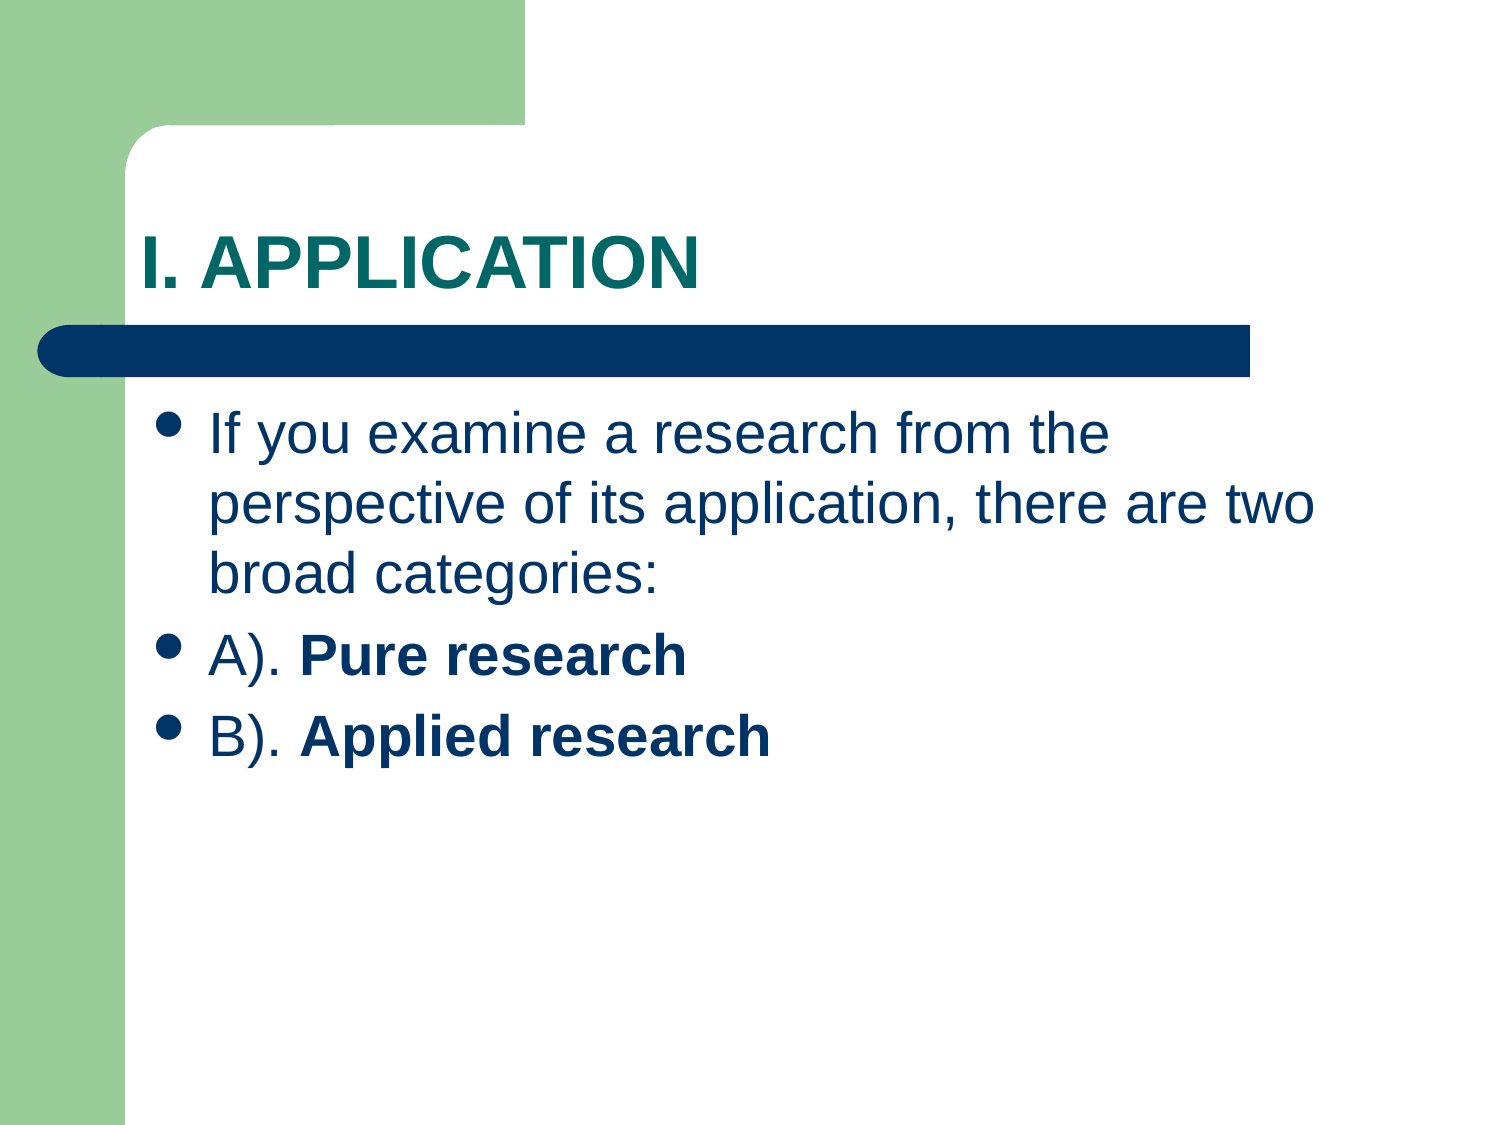

# I. APPLICATION
If you examine a research from the perspective of its application, there are two broad categories:
A). Pure research
B). Applied research